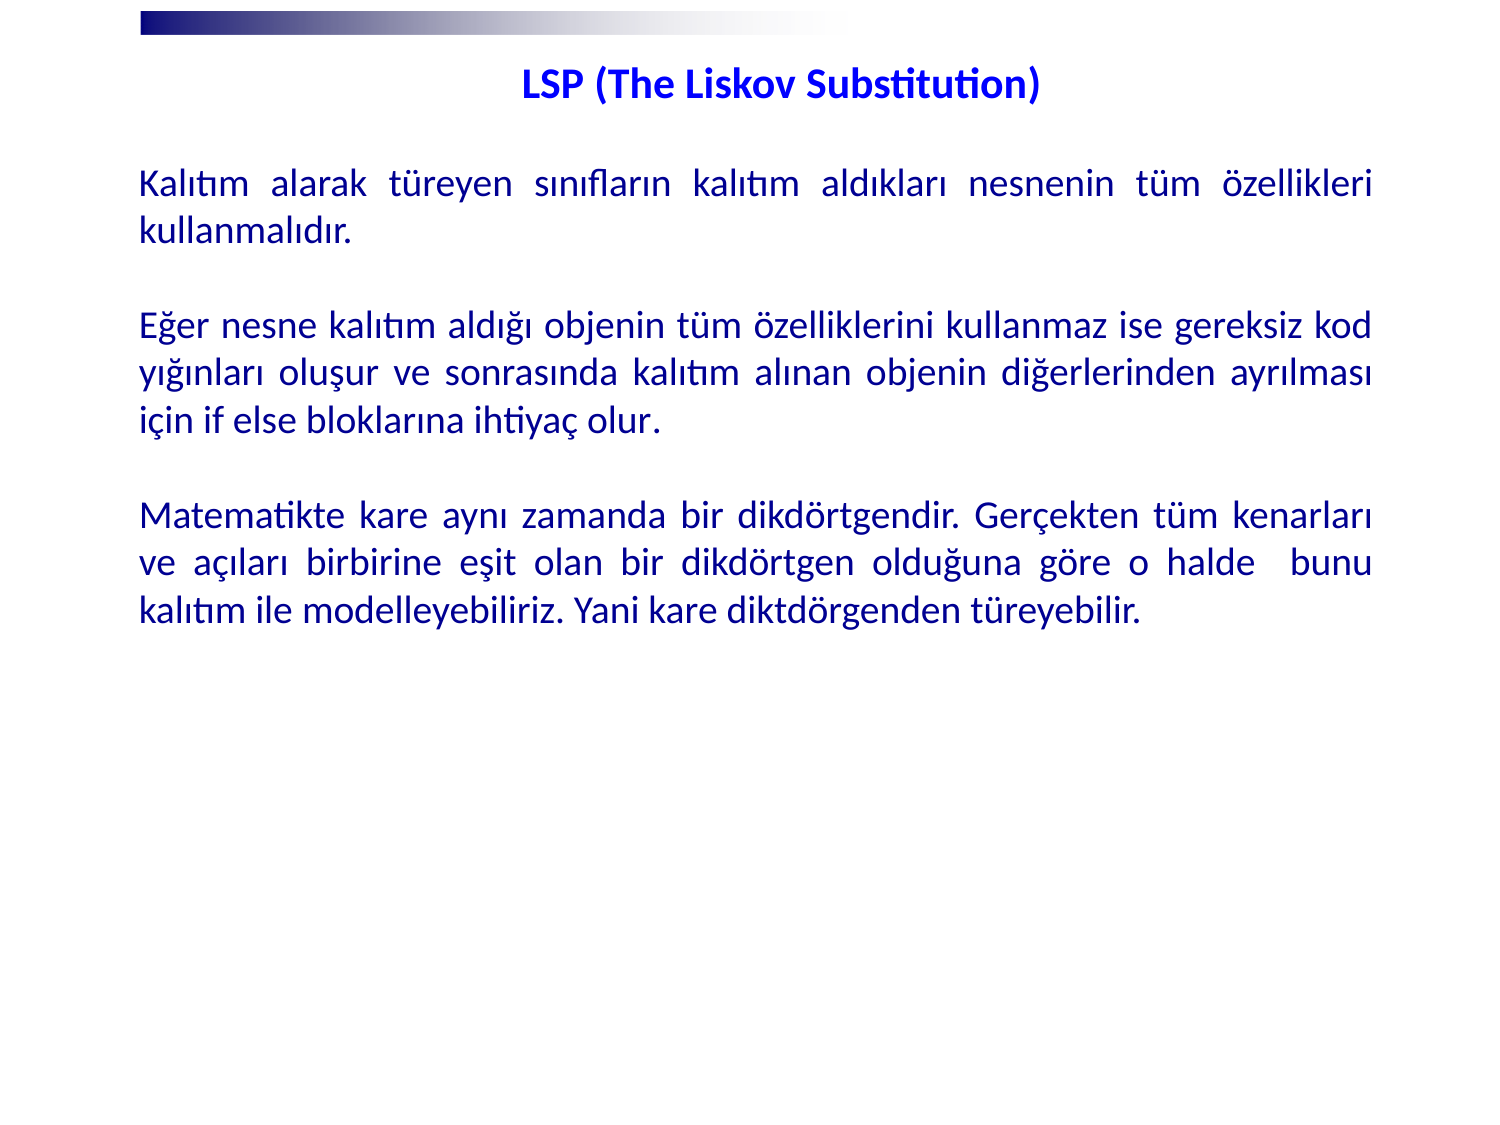

# LSP (The Liskov Substitution)
Kalıtım alarak türeyen sınıfların kalıtım aldıkları nesnenin tüm özellikleri kullanmalıdır.

Eğer nesne kalıtım aldığı objenin tüm özelliklerini kullanmaz ise gereksiz kod yığınları oluşur ve sonrasında kalıtım alınan objenin diğerlerinden ayrılması için if else bloklarına ihtiyaç olur.

Matematikte kare aynı zamanda bir dikdörtgendir. Gerçekten tüm kenarları ve açıları birbirine eşit olan bir dikdörtgen olduğuna göre o halde  bunu kalıtım ile modelleyebiliriz. Yani kare diktdörgenden türeyebilir.